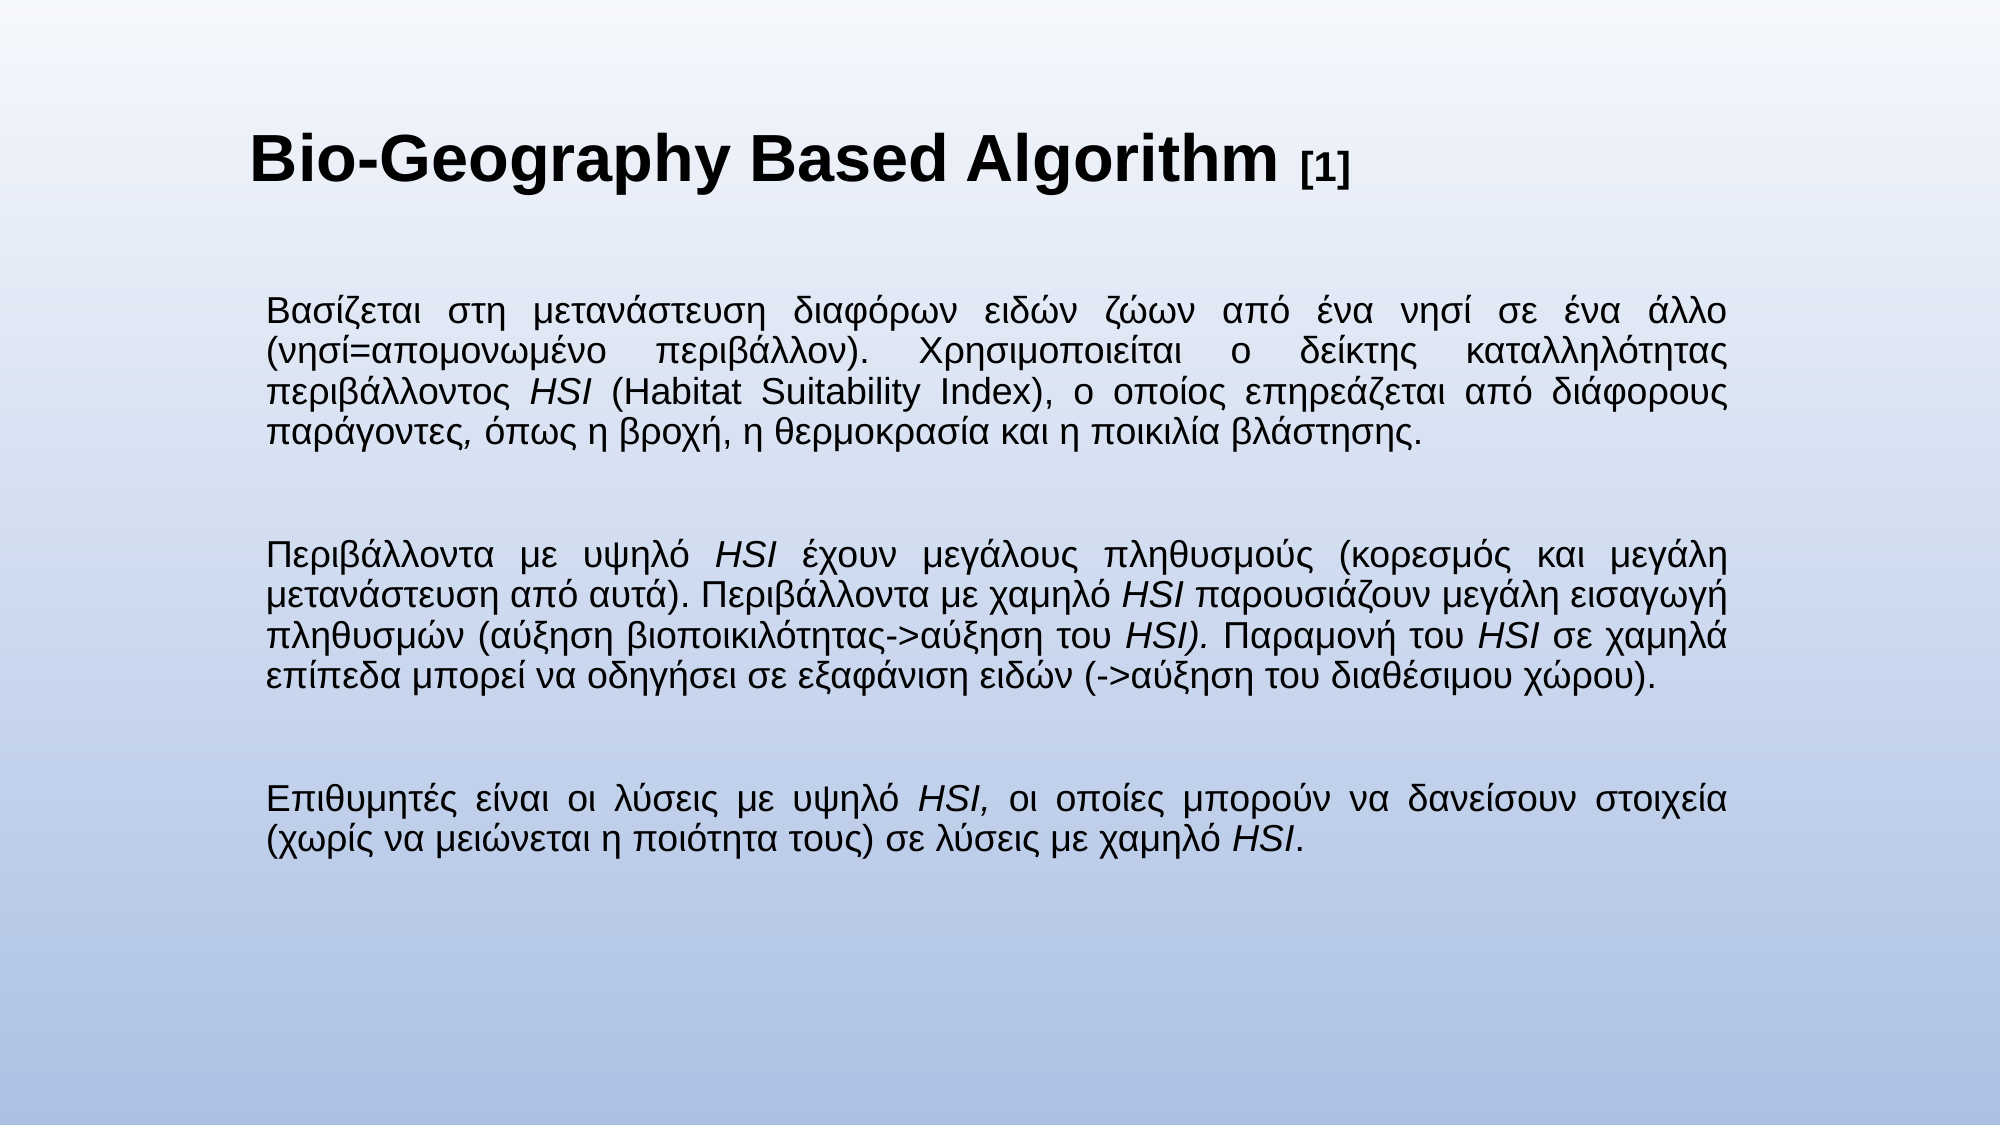

# Bio-Geography Based Algorithm [1]
	Βασίζεται στη μετανάστευση διαφόρων ειδών ζώων από ένα νησί σε ένα άλλο (νησί=απομονωμένο περιβάλλον). Χρησιμοποιείται ο δείκτης καταλληλότητας περιβάλλοντος HSI (Habitat Suitability Index), ο οποίος επηρεάζεται από διάφορους παράγοντες, όπως η βροχή, η θερμοκρασία και η ποικιλία βλάστησης.

	Περιβάλλοντα με υψηλό HSI έχουν μεγάλους πληθυσμούς (κορεσμός και μεγάλη μετανάστευση από αυτά). Περιβάλλοντα με χαμηλό HSI παρουσιάζουν μεγάλη εισαγωγή πληθυσμών (αύξηση βιοποικιλότητας->αύξηση του HSI). Παραμονή του HSI σε χαμηλά επίπεδα μπορεί να οδηγήσει σε εξαφάνιση ειδών (->αύξηση του διαθέσιμου χώρου).

	Επιθυμητές είναι οι λύσεις με υψηλό HSI, οι οποίες μπορούν να δανείσουν στοιχεία (χωρίς να μειώνεται η ποιότητα τους) σε λύσεις με χαμηλό HSI.